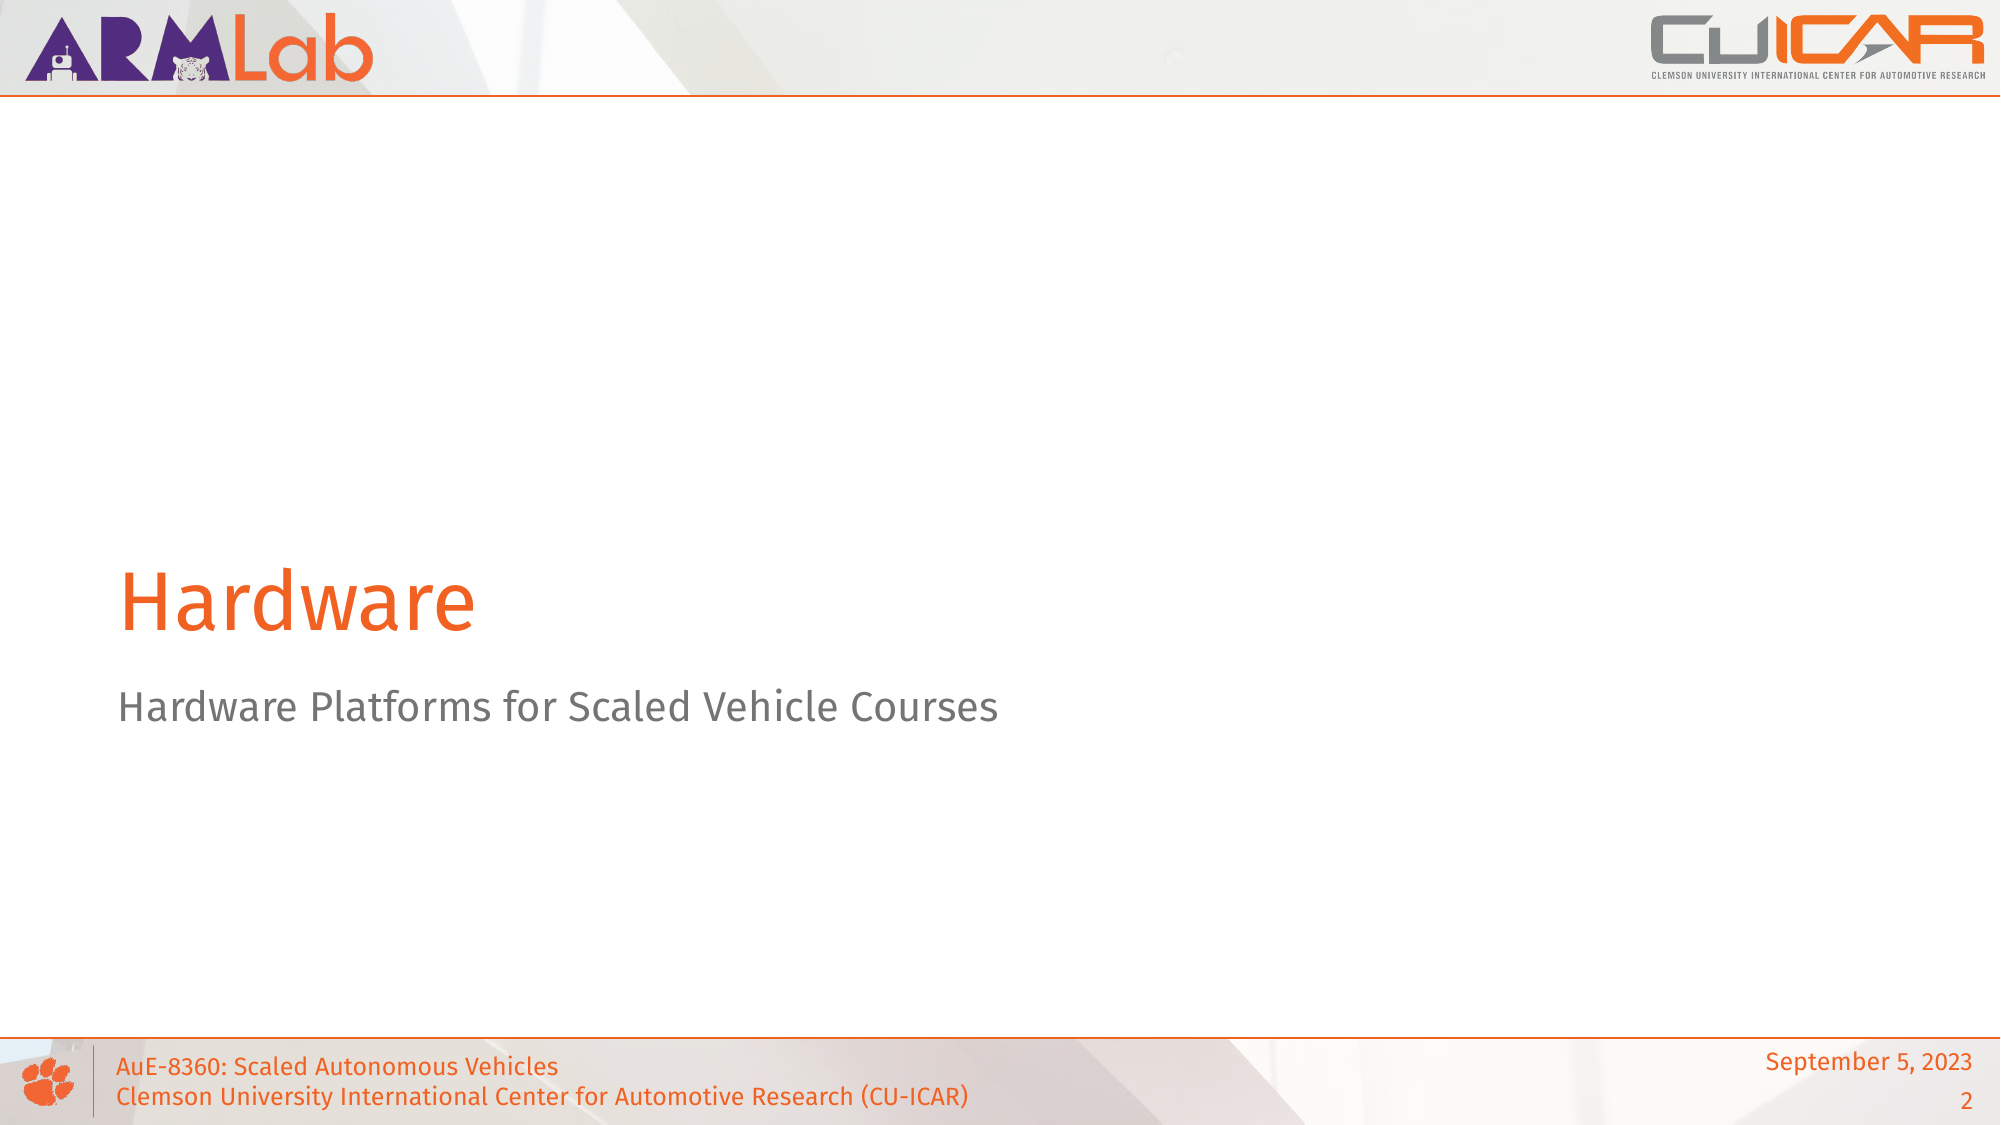

# Hardware
Hardware Platforms for Scaled Vehicle Courses
September 5, 2023
2